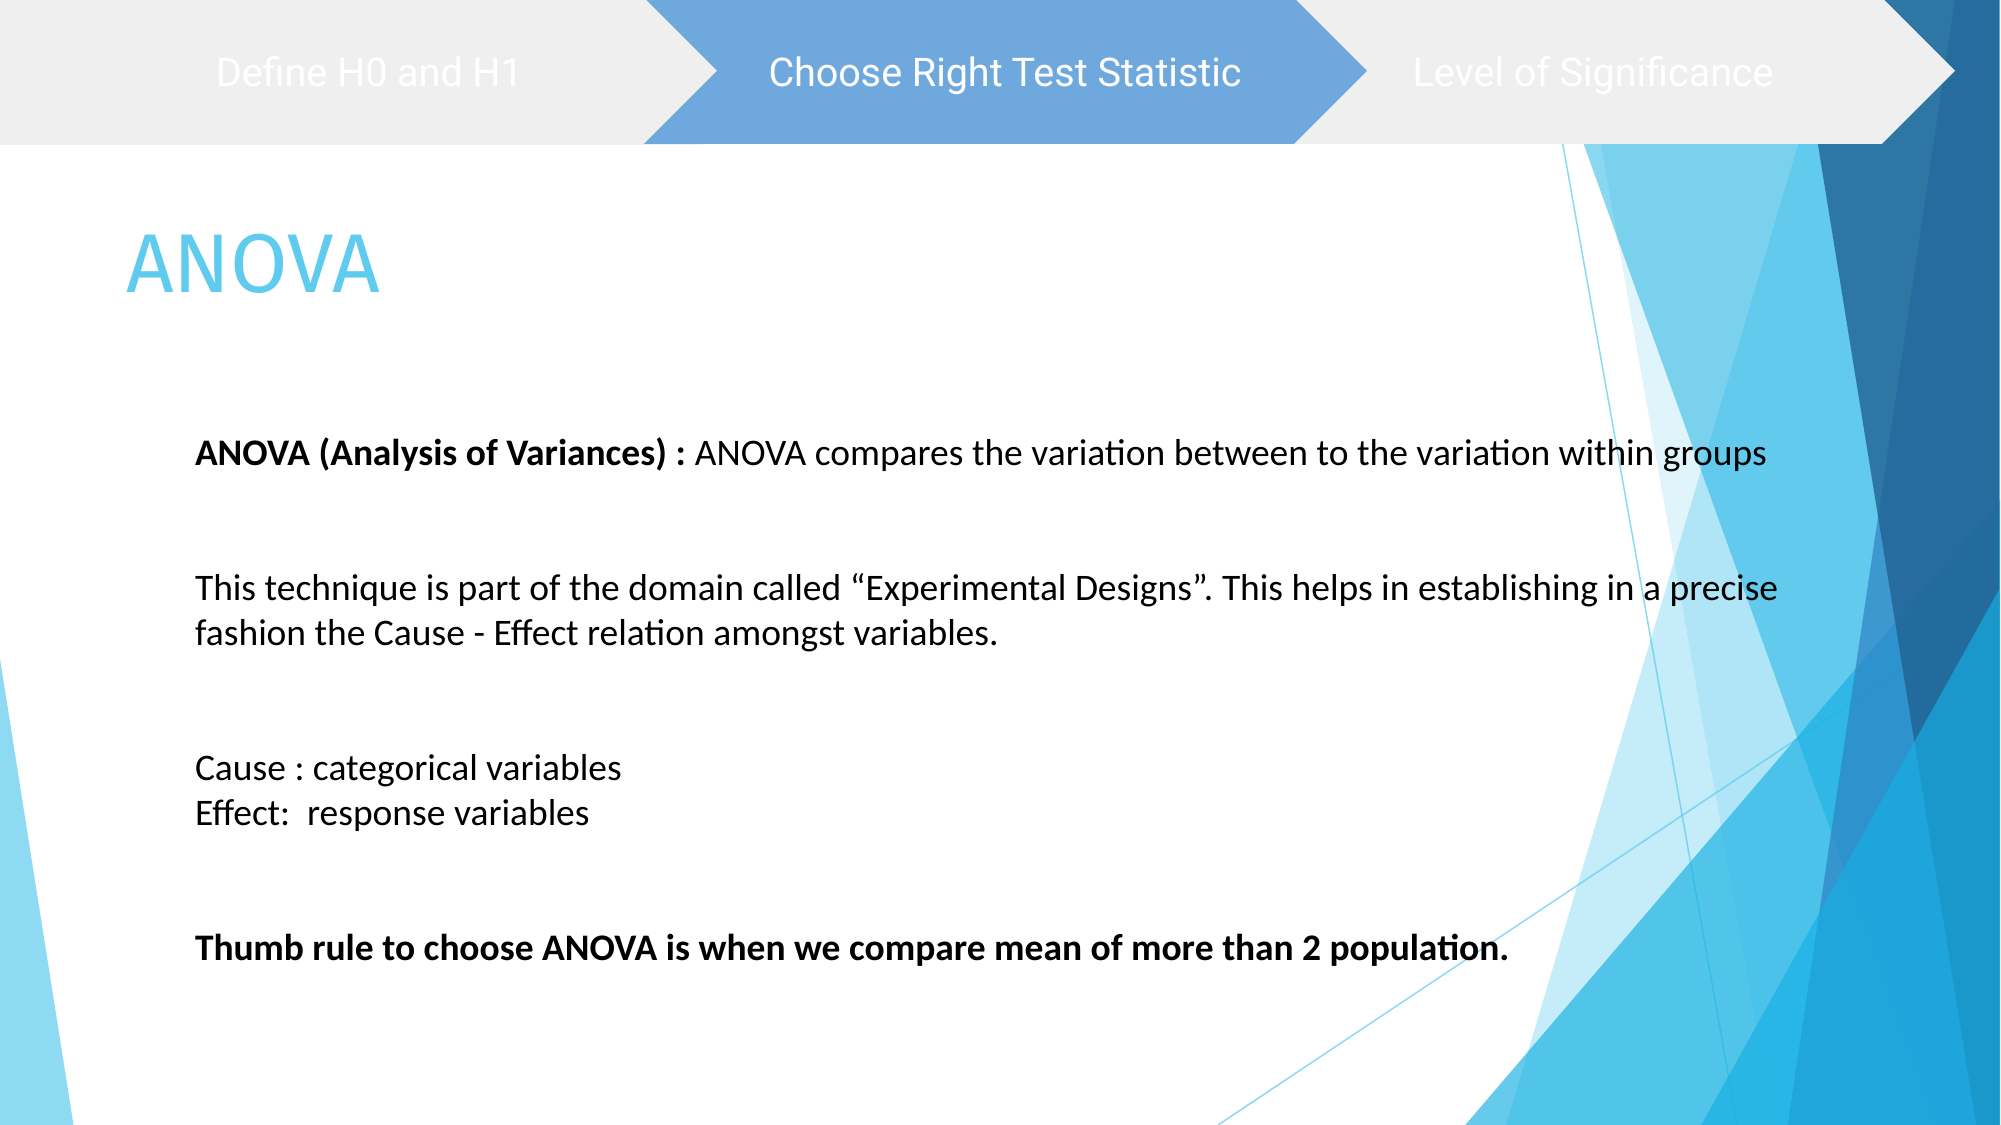

Choose Right Test Statistic
Choose Right Test Statistic
Level of Significance
Level of Significance
Define H0 and H1
Define H0 and H1
# ANOVA
ANOVA (Analysis of Variances) : ANOVA compares the variation between to the variation within groups

This technique is part of the domain called “Experimental Designs”. This helps in establishing in a precise fashion the Cause - Effect relation amongst variables.

Cause : categorical variables
Effect:  response variables

Thumb rule to choose ANOVA is when we compare mean of more than 2 population.